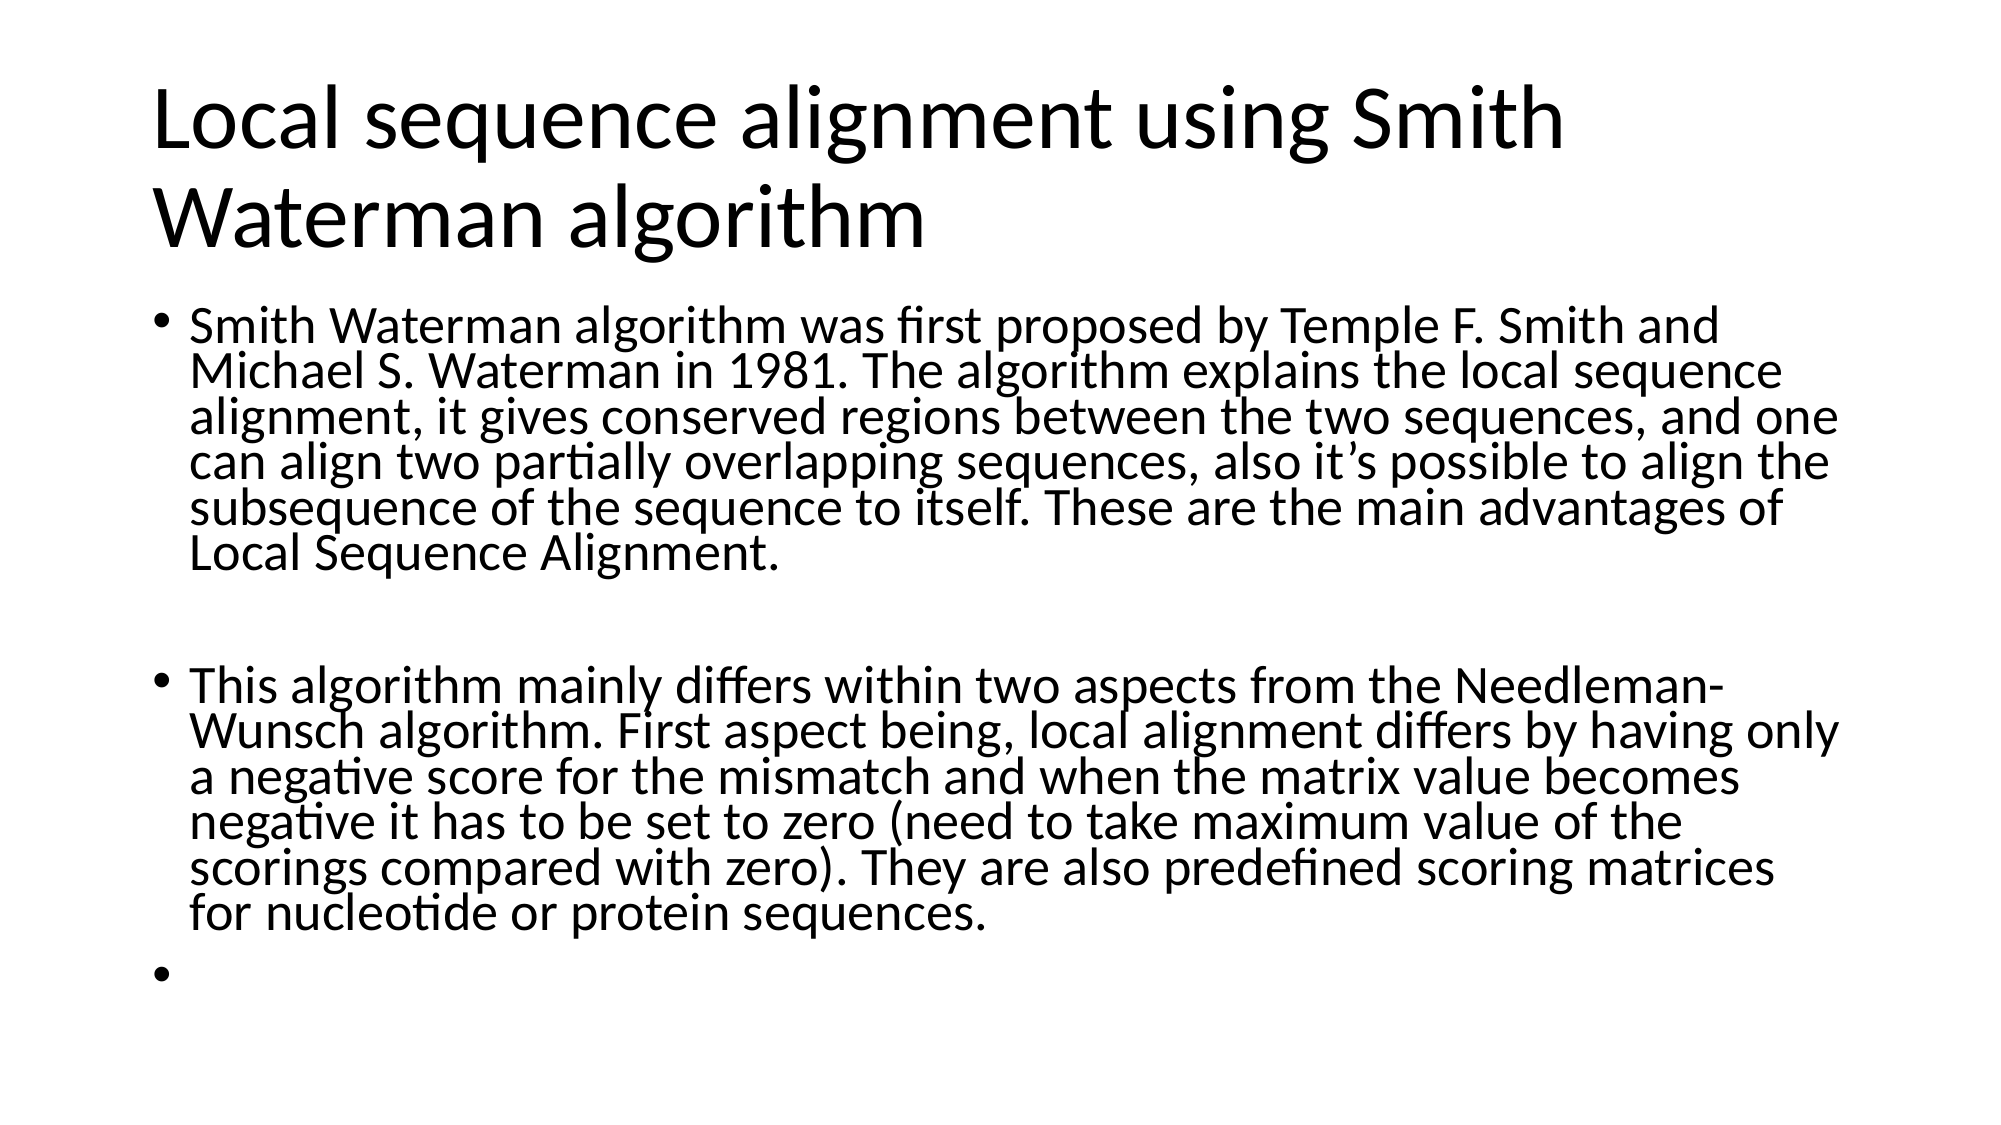

Local sequence alignment using Smith Waterman algorithm
Smith Waterman algorithm was first proposed by Temple F. Smith and Michael S. Waterman in 1981. The algorithm explains the local sequence alignment, it gives conserved regions between the two sequences, and one can align two partially overlapping sequences, also it’s possible to align the subsequence of the sequence to itself. These are the main advantages of Local Sequence Alignment.

This algorithm mainly differs within two aspects from the Needleman-Wunsch algorithm. First aspect being, local alignment differs by having only a negative score for the mismatch and when the matrix value becomes negative it has to be set to zero (need to take maximum value of the scorings compared with zero). They are also predefined scoring matrices for nucleotide or protein sequences.